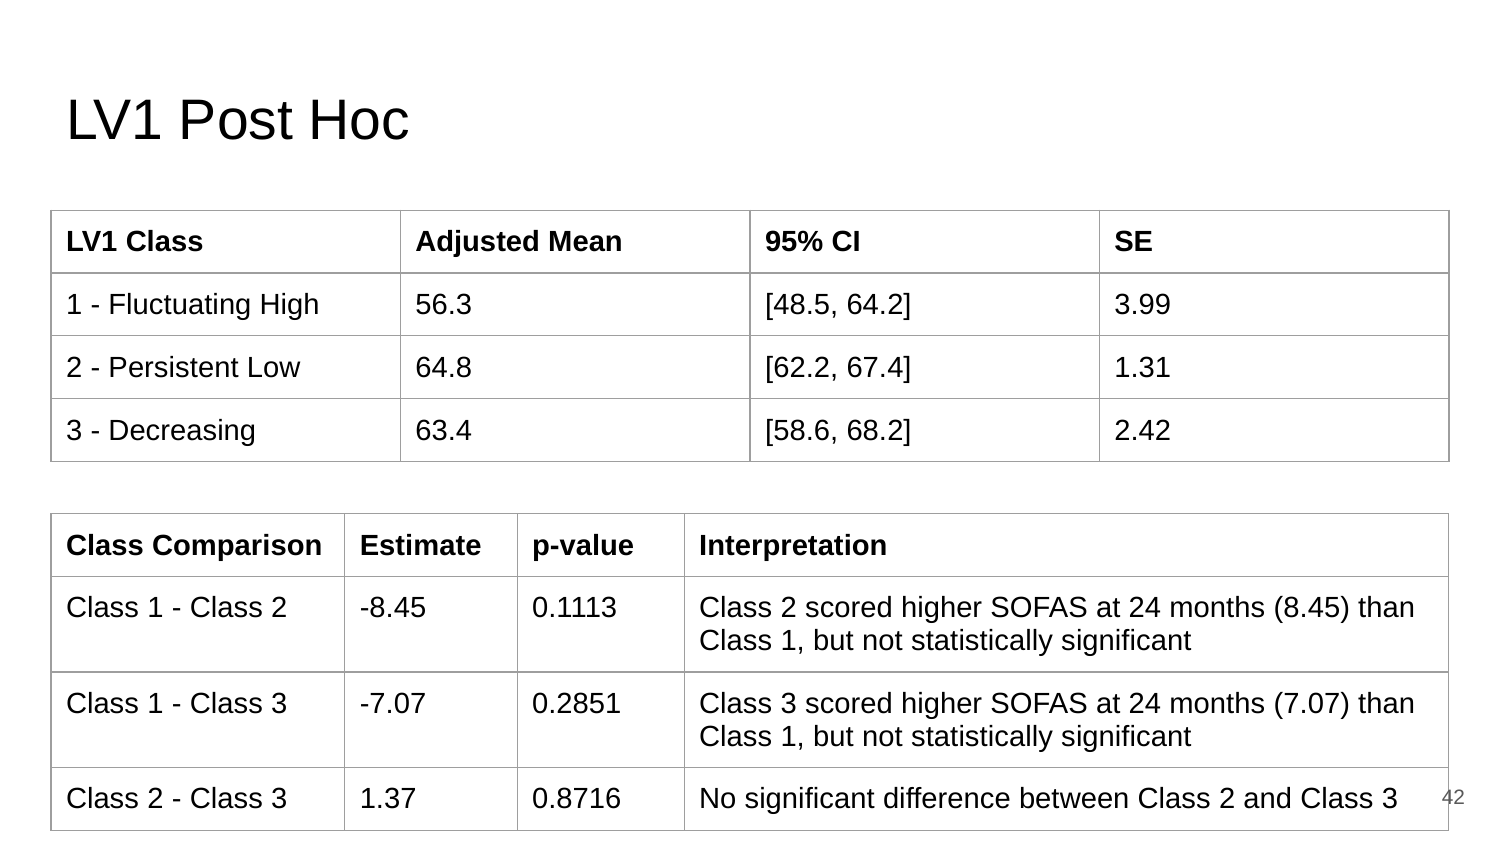

# LV1 Post Hoc
| LV1 Class | Adjusted Mean | 95% CI | SE |
| --- | --- | --- | --- |
| 1 - Fluctuating High | 56.3 | [48.5, 64.2] | 3.99 |
| 2 - Persistent Low | 64.8 | [62.2, 67.4] | 1.31 |
| 3 - Decreasing | 63.4 | [58.6, 68.2] | 2.42 |
| Class Comparison | Estimate | p-value | Interpretation |
| --- | --- | --- | --- |
| Class 1 - Class 2 | -8.45 | 0.1113 | Class 2 scored higher SOFAS at 24 months (8.45) than Class 1, but not statistically significant |
| Class 1 - Class 3 | -7.07 | 0.2851 | Class 3 scored higher SOFAS at 24 months (7.07) than Class 1, but not statistically significant |
| Class 2 - Class 3 | 1.37 | 0.8716 | No significant difference between Class 2 and Class 3 |
42